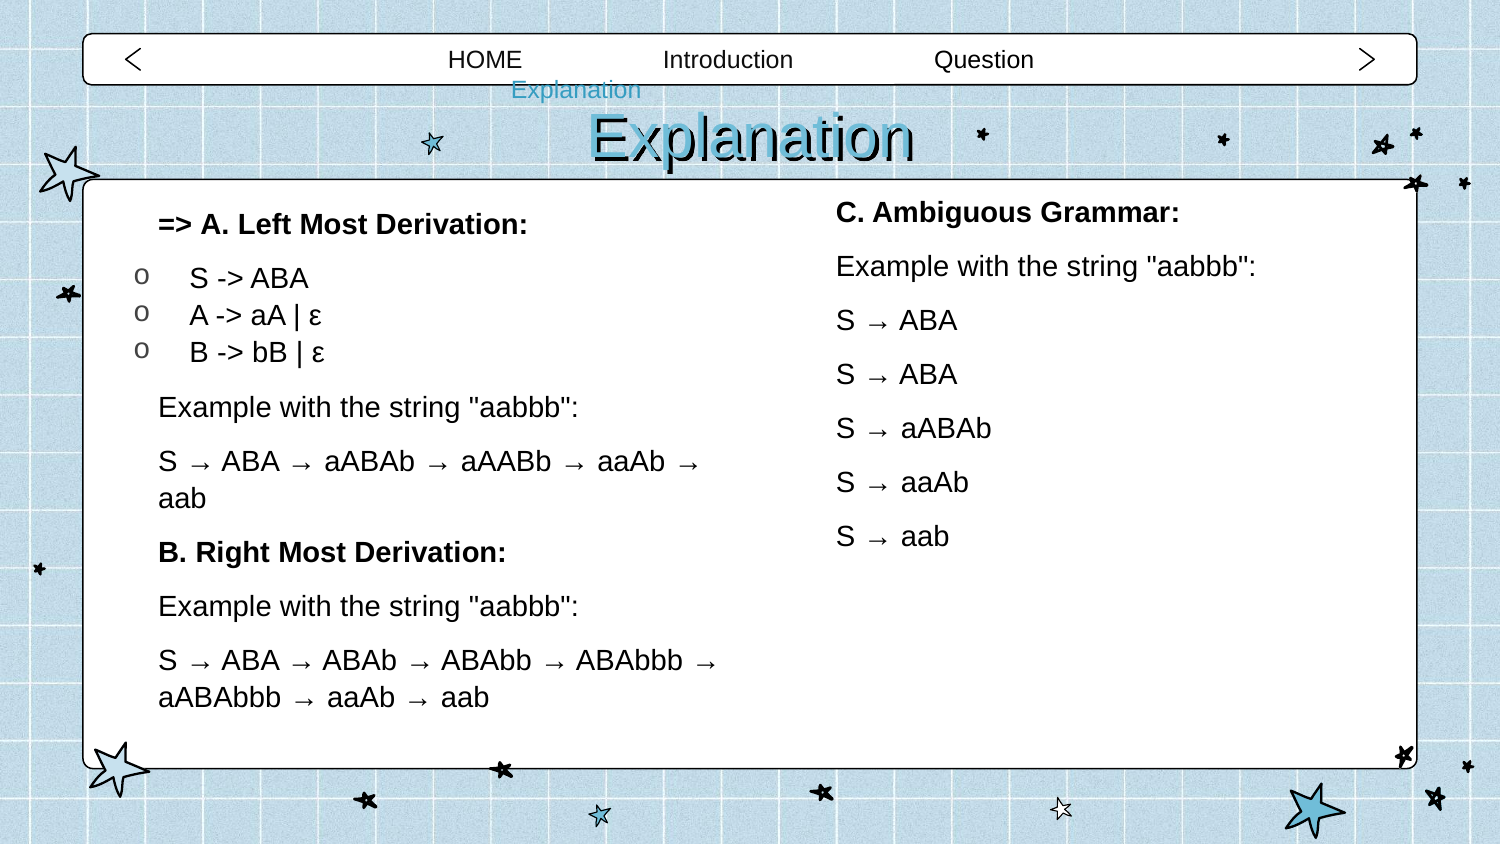

HOME                    Introduction                    Question                    Explanation

# Explanation

C. Ambiguous Grammar:
Example with the string "aabbb":
S → ABA
S → ABA
S → aABAb
S → aaAb
S → aab
=> A. Left Most Derivation:
S -> ABA
A -> aA | ε
B -> bB | ε
Example with the string "aabbb":
S → ABA → aABAb → aAABb → aaAb → aab
B. Right Most Derivation:
Example with the string "aabbb":
S → ABA → ABAb → ABAbb → ABAbbb → aABAbbb → aaAb → aab